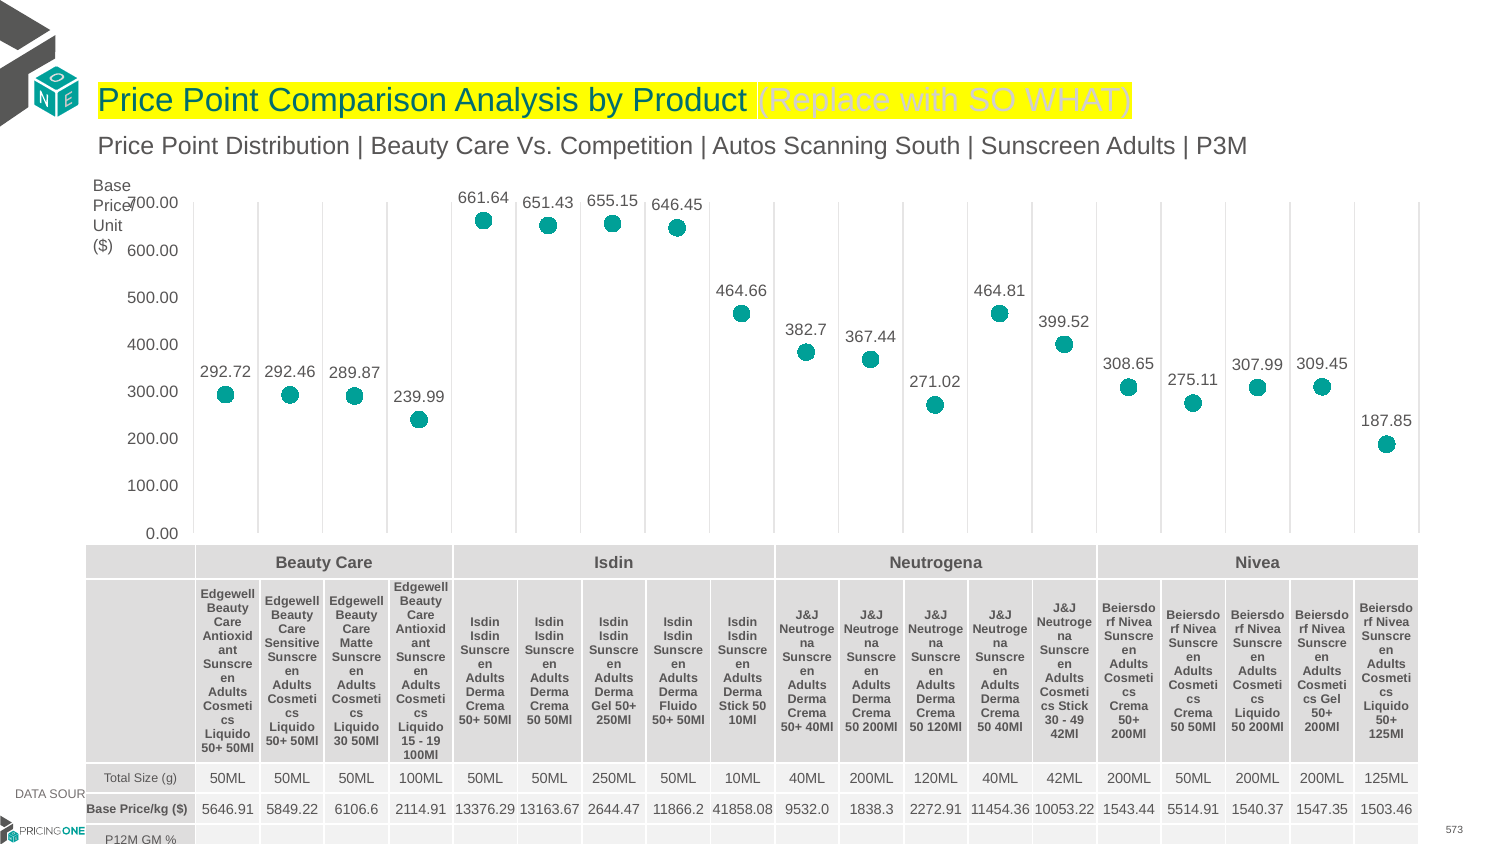

# Price Point Comparison Analysis by Product (Replace with SO WHAT)
Price Point Distribution | Beauty Care Vs. Competition | Autos Scanning South | Sunscreen Adults | P3M
Base Price/Unit ($)

### Chart

| Category | Base Price/Unit |
|---|---|
| Edgewell Beauty Care Antioxidant Sunscreen Adults Cosmetics Liquido 50+ 50Ml | 292.72 |
| Edgewell Beauty Care Sensitive Sunscreen Adults Cosmetics Liquido 50+ 50Ml | 292.46 |
| Edgewell Beauty Care Matte Sunscreen Adults Cosmetics Liquido 30 50Ml | 289.87 |
| Edgewell Beauty Care Antioxidant Sunscreen Adults Cosmetics Liquido 15 - 19 100Ml | 239.99 |
| Isdin Isdin Sunscreen Adults Derma Crema 50+ 50Ml | 661.64 |
| Isdin Isdin Sunscreen Adults Derma Crema 50 50Ml | 651.43 |
| Isdin Isdin Sunscreen Adults Derma Gel 50+ 250Ml | 655.15 |
| Isdin Isdin Sunscreen Adults Derma Fluido 50+ 50Ml | 646.45 |
| Isdin Isdin Sunscreen Adults Derma Stick 50 10Ml | 464.66 |
| J&J Neutrogena Sunscreen Adults Derma Crema 50+ 40Ml | 382.7 |
| J&J Neutrogena Sunscreen Adults Derma Crema 50 200Ml | 367.44 |
| J&J Neutrogena Sunscreen Adults Derma Crema 50 120Ml | 271.02 |
| J&J Neutrogena Sunscreen Adults Derma Crema 50 40Ml | 464.81 |
| J&J Neutrogena Sunscreen Adults Cosmetics Stick 30 - 49 42Ml | 399.52 |
| Beiersdorf Nivea Sunscreen Adults Cosmetics Crema 50+ 200Ml | 308.65 |
| Beiersdorf Nivea Sunscreen Adults Cosmetics Crema 50 50Ml | 275.11 |
| Beiersdorf Nivea Sunscreen Adults Cosmetics Liquido 50 200Ml | 307.99 |
| Beiersdorf Nivea Sunscreen Adults Cosmetics Gel 50+ 200Ml | 309.45 |
| Beiersdorf Nivea Sunscreen Adults Cosmetics Liquido 50+ 125Ml | 187.85 |
|  | Beauty Care | Beauty Care | Beauty Care | Beauty Care | Isdin | Isdin | Isdin | Isdin | Isdin | Neutrogena | Neutrogena | Neutrogena | Neutrogena | Neutrogena | Nivea | Nivea | Nivea | Nivea | Nivea |
| --- | --- | --- | --- | --- | --- | --- | --- | --- | --- | --- | --- | --- | --- | --- | --- | --- | --- | --- | --- |
|  | Edgewell Beauty Care Antioxidant Sunscreen Adults Cosmetics Liquido 50+ 50Ml | Edgewell Beauty Care Sensitive Sunscreen Adults Cosmetics Liquido 50+ 50Ml | Edgewell Beauty Care Matte Sunscreen Adults Cosmetics Liquido 30 50Ml | Edgewell Beauty Care Antioxidant Sunscreen Adults Cosmetics Liquido 15 - 19 100Ml | Isdin Isdin Sunscreen Adults Derma Crema 50+ 50Ml | Isdin Isdin Sunscreen Adults Derma Crema 50 50Ml | Isdin Isdin Sunscreen Adults Derma Gel 50+ 250Ml | Isdin Isdin Sunscreen Adults Derma Fluido 50+ 50Ml | Isdin Isdin Sunscreen Adults Derma Stick 50 10Ml | J&J Neutrogena Sunscreen Adults Derma Crema 50+ 40Ml | J&J Neutrogena Sunscreen Adults Derma Crema 50 200Ml | J&J Neutrogena Sunscreen Adults Derma Crema 50 120Ml | J&J Neutrogena Sunscreen Adults Derma Crema 50 40Ml | J&J Neutrogena Sunscreen Adults Cosmetics Stick 30 - 49 42Ml | Beiersdorf Nivea Sunscreen Adults Cosmetics Crema 50+ 200Ml | Beiersdorf Nivea Sunscreen Adults Cosmetics Crema 50 50Ml | Beiersdorf Nivea Sunscreen Adults Cosmetics Liquido 50 200Ml | Beiersdorf Nivea Sunscreen Adults Cosmetics Gel 50+ 200Ml | Beiersdorf Nivea Sunscreen Adults Cosmetics Liquido 50+ 125Ml |
| Total Size (g) | 50ML | 50ML | 50ML | 100ML | 50ML | 50ML | 250ML | 50ML | 10ML | 40ML | 200ML | 120ML | 40ML | 42ML | 200ML | 50ML | 200ML | 200ML | 125ML |
| Base Price/kg ($) | 5646.91 | 5849.22 | 6106.6 | 2114.91 | 13376.29 | 13163.67 | 2644.47 | 11866.2 | 41858.08 | 9532.0 | 1838.3 | 2272.91 | 11454.36 | 10053.22 | 1543.44 | 5514.91 | 1540.37 | 1547.35 | 1503.46 |
| P12M GM % |  |  |  |  |  |  |  |  |  |  |  |  |  |  |  |  |  |  |  |
DATA SOURCE: Trade Panel/Retailer Data | April  2025

6/29/2025
573